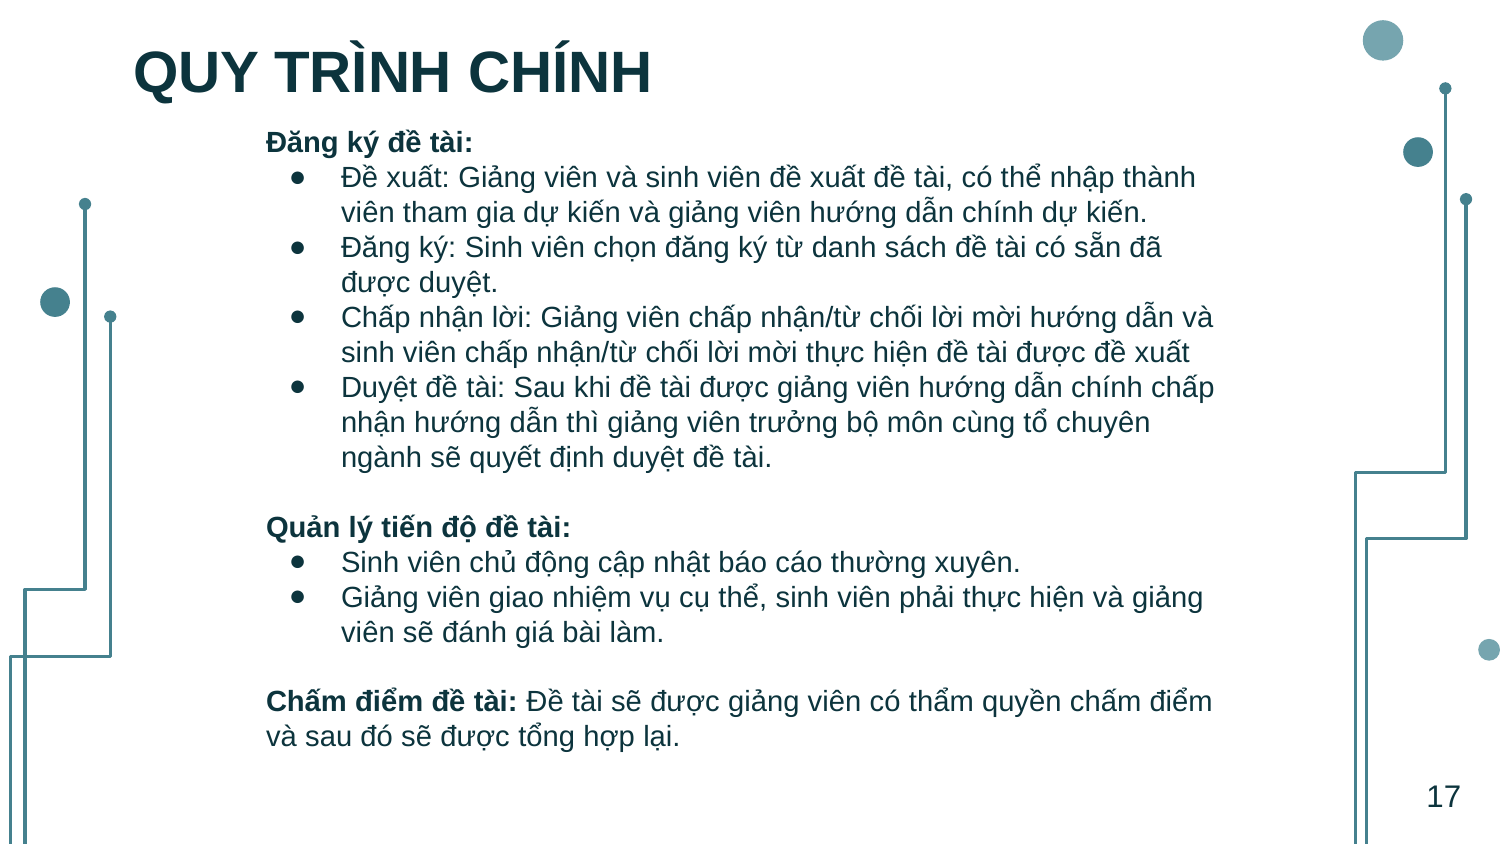

# QUY TRÌNH CHÍNH
Đăng ký đề tài:
Đề xuất: Giảng viên và sinh viên đề xuất đề tài, có thể nhập thành viên tham gia dự kiến và giảng viên hướng dẫn chính dự kiến.
Đăng ký: Sinh viên chọn đăng ký từ danh sách đề tài có sẵn đã được duyệt.
Chấp nhận lời: Giảng viên chấp nhận/từ chối lời mời hướng dẫn và sinh viên chấp nhận/từ chối lời mời thực hiện đề tài được đề xuất
Duyệt đề tài: Sau khi đề tài được giảng viên hướng dẫn chính chấp nhận hướng dẫn thì giảng viên trưởng bộ môn cùng tổ chuyên ngành sẽ quyết định duyệt đề tài.

Quản lý tiến độ đề tài:
Sinh viên chủ động cập nhật báo cáo thường xuyên.
Giảng viên giao nhiệm vụ cụ thể, sinh viên phải thực hiện và giảng viên sẽ đánh giá bài làm.

Chấm điểm đề tài: Đề tài sẽ được giảng viên có thẩm quyền chấm điểm và sau đó sẽ được tổng hợp lại.
17